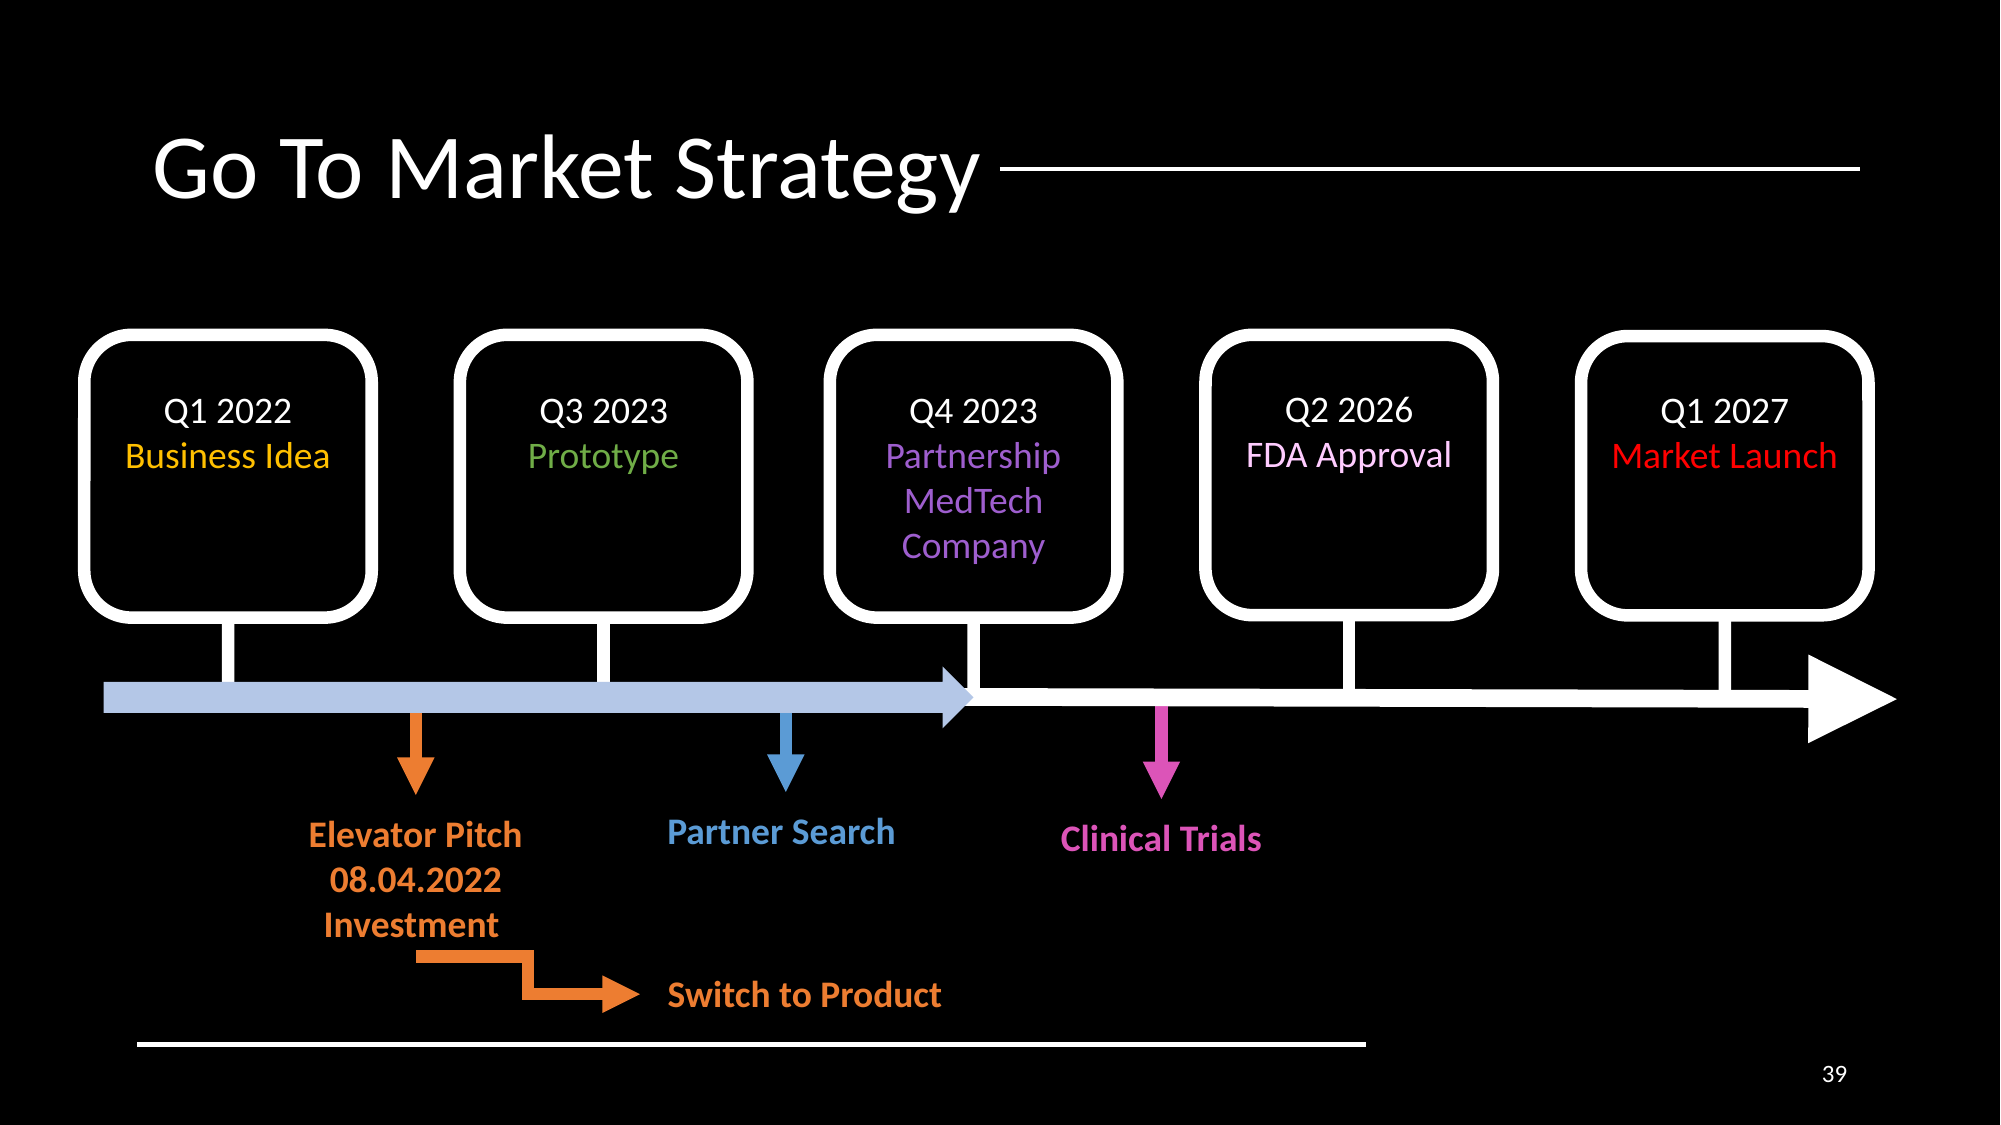

# Go To Market Strategy
Q1 2022
Business Idea

Q3 2023
Prototype

Q4 2023
Partnership
MedTech Company
Q2 2026
FDA Approval

Q1 2027
Market Launch

Partner Search
Elevator Pitch
08.04.2022
Investment
Clinical Trials
Switch to Product
39